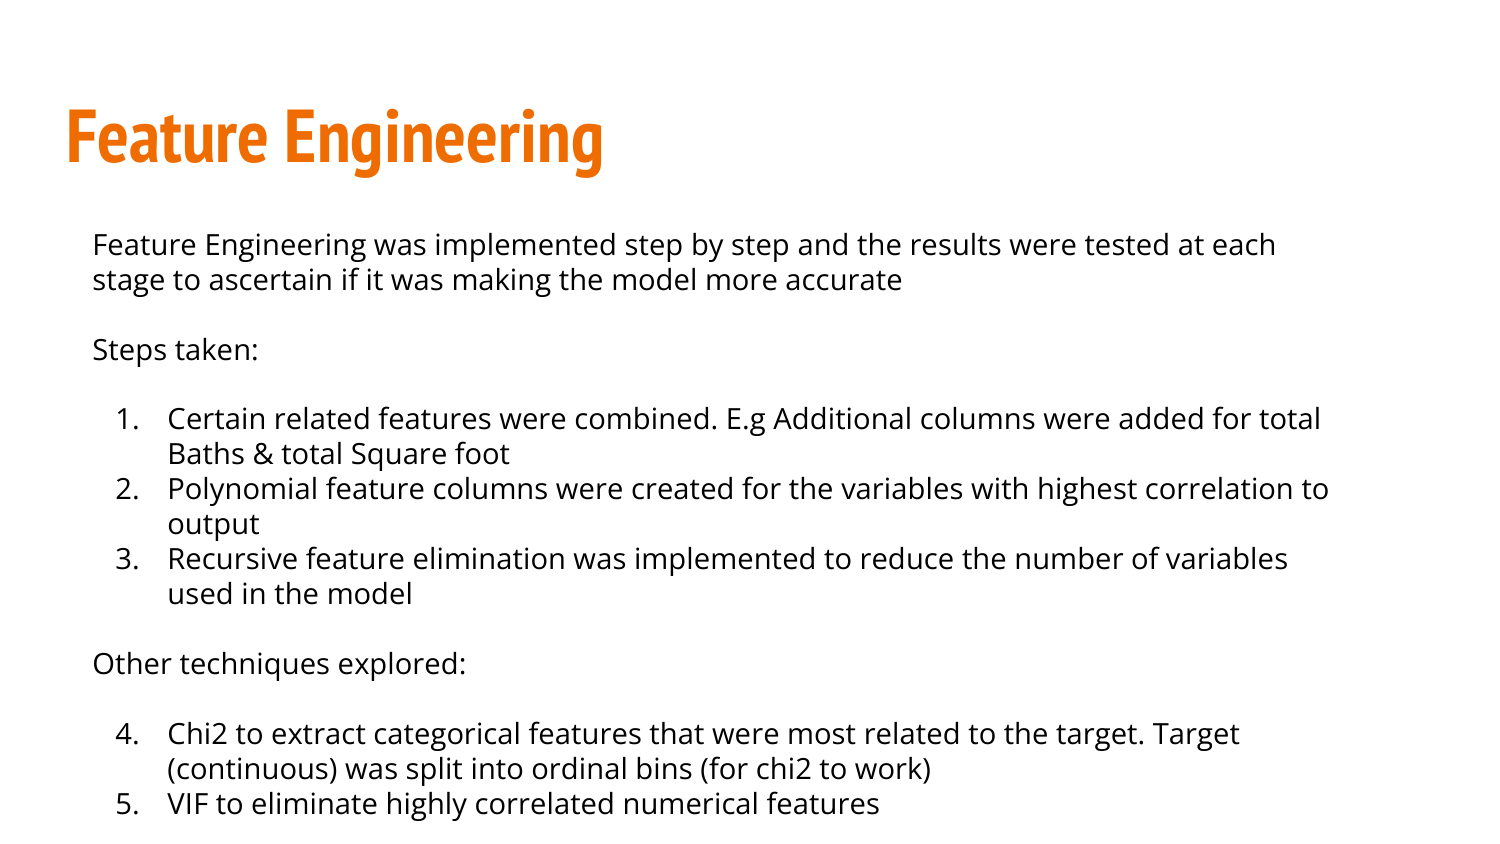

# Feature Engineering
Feature Engineering was implemented step by step and the results were tested at each stage to ascertain if it was making the model more accurate

Steps taken:

Certain related features were combined. E.g Additional columns were added for total Baths & total Square foot
Polynomial feature columns were created for the variables with highest correlation to output
Recursive feature elimination was implemented to reduce the number of variables used in the model

Other techniques explored:

Chi2 to extract categorical features that were most related to the target. Target (continuous) was split into ordinal bins (for chi2 to work)
VIF to eliminate highly correlated numerical features